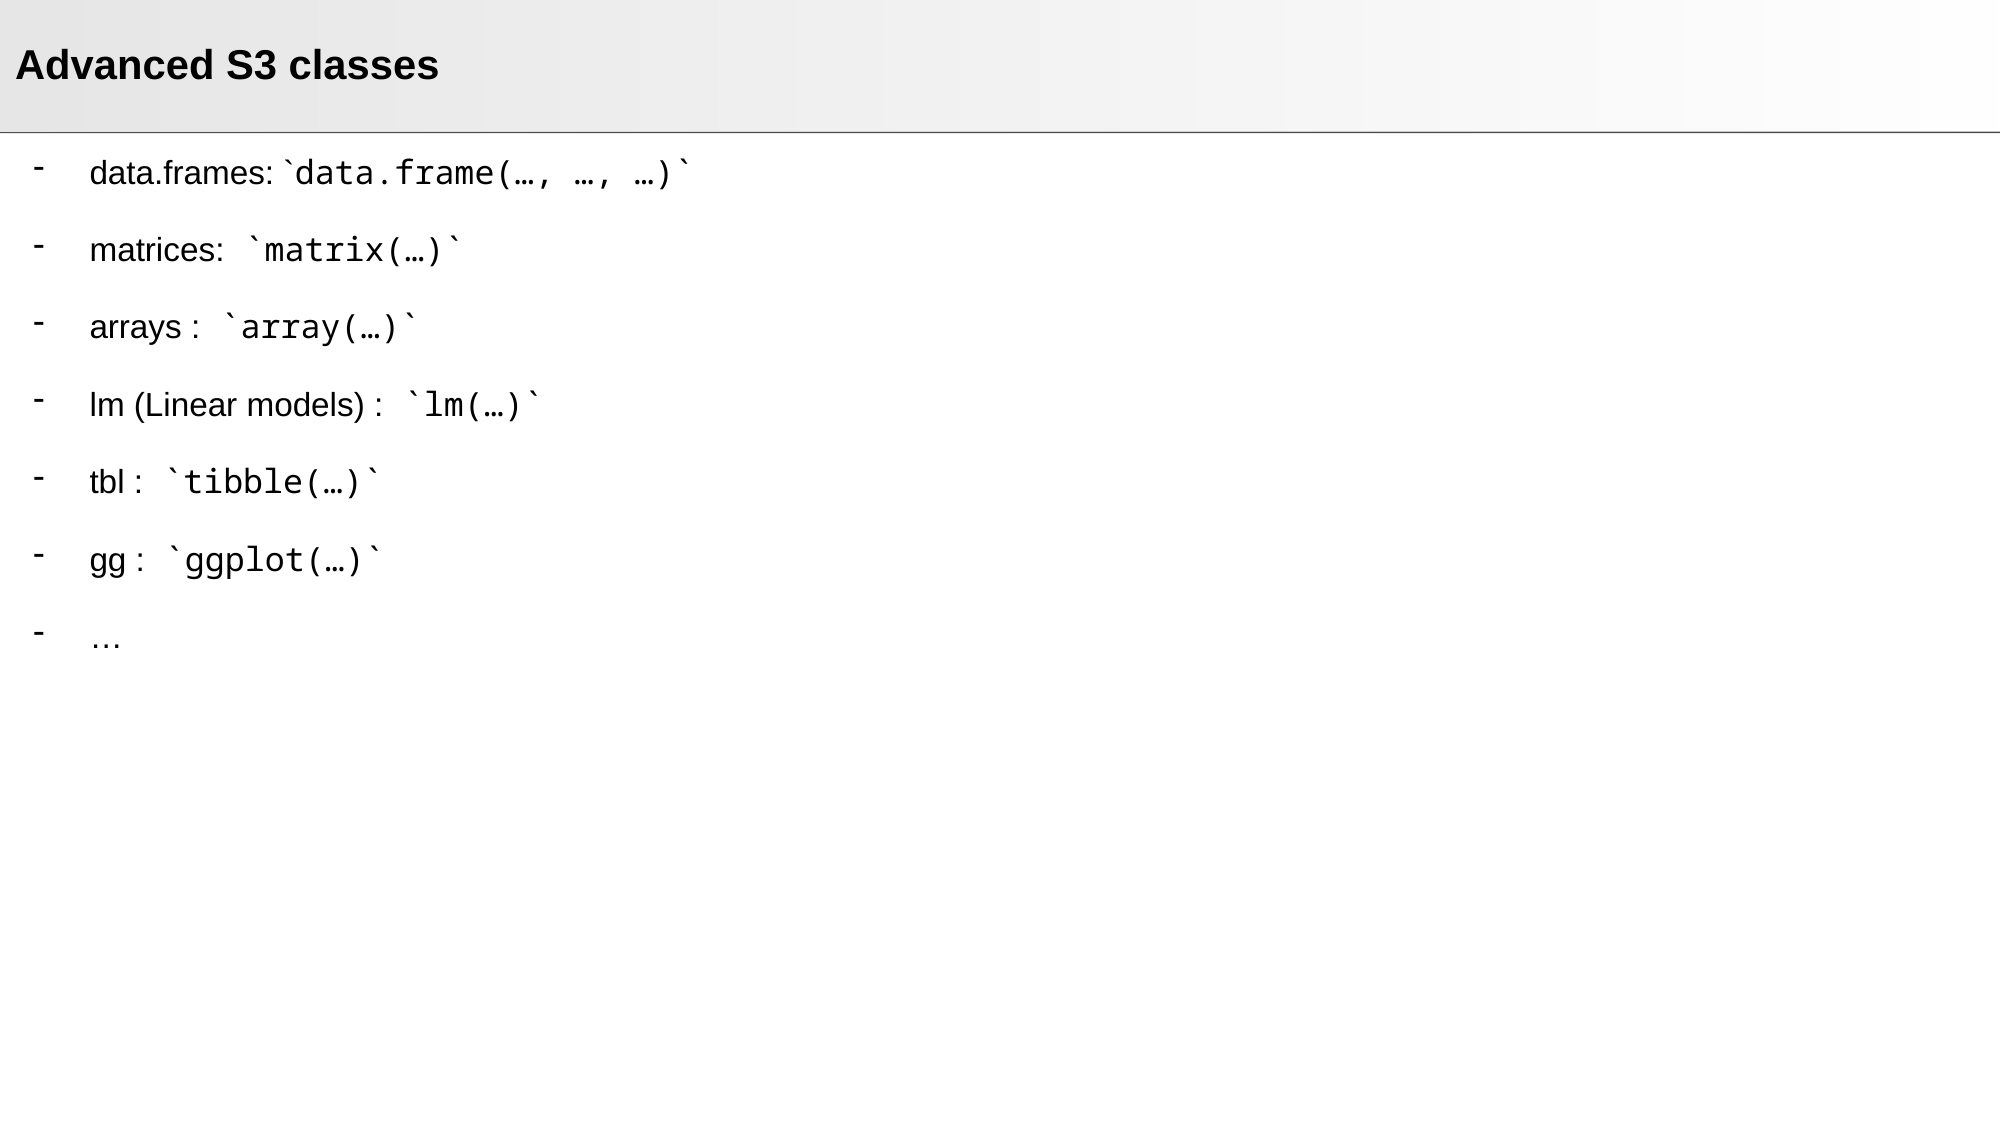

# Advanced S3 classes
data.frames: `data.frame(…, …, …)`
matrices: `matrix(…)`
arrays : `array(…)`
lm (Linear models) : `lm(…)`
tbl : `tibble(…)`
gg : `ggplot(…)`
…